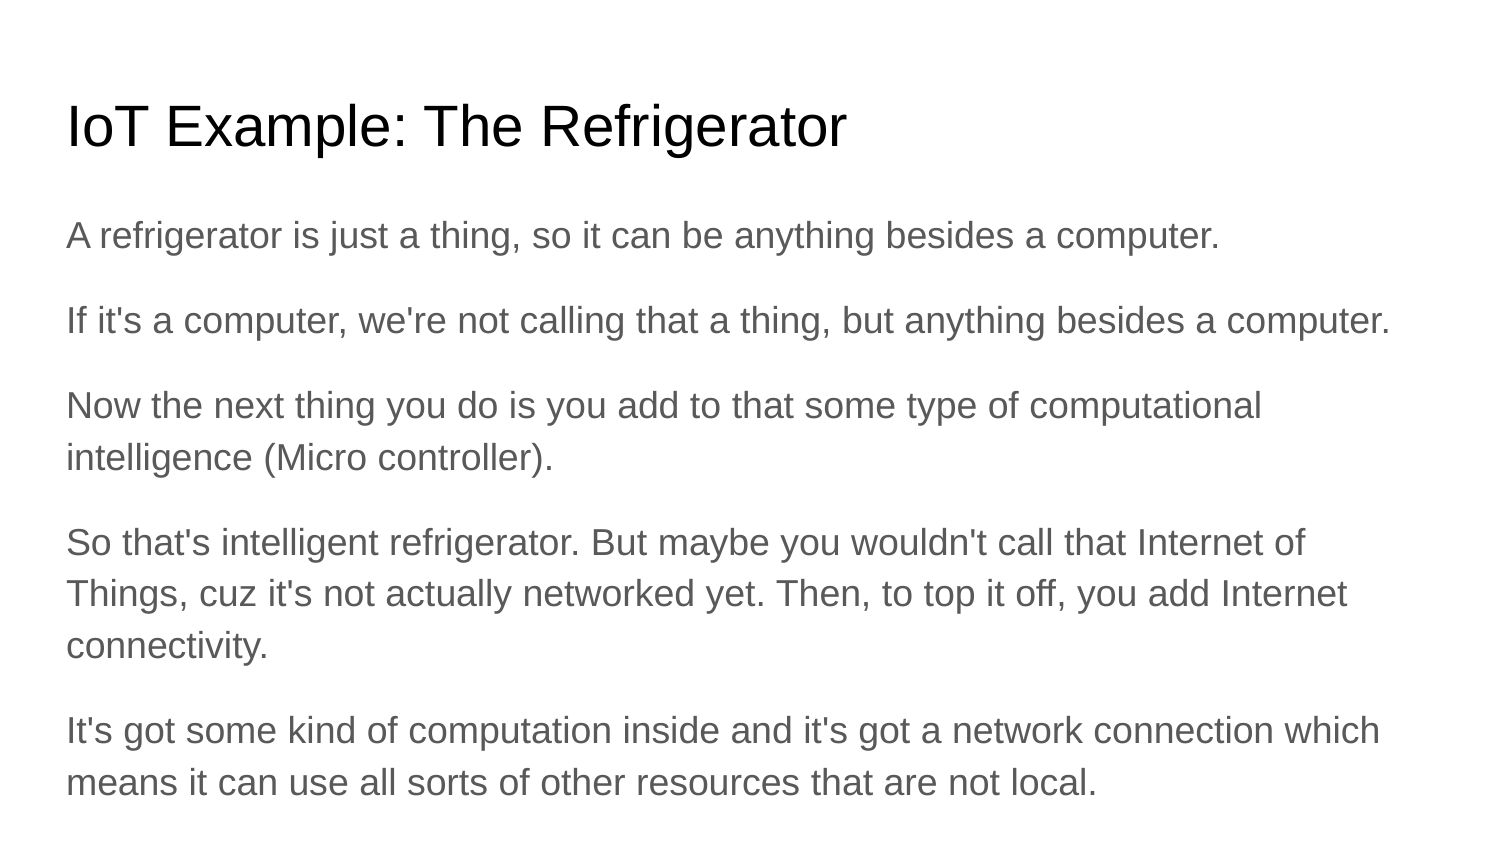

# IoT Example: The Refrigerator
A refrigerator is just a thing, so it can be anything besides a computer.
If it's a computer, we're not calling that a thing, but anything besides a computer.
Now the next thing you do is you add to that some type of computational intelligence (Micro controller).
So that's intelligent refrigerator. But maybe you wouldn't call that Internet of Things, cuz it's not actually networked yet. Then, to top it off, you add Internet connectivity.
It's got some kind of computation inside and it's got a network connection which means it can use all sorts of other resources that are not local.